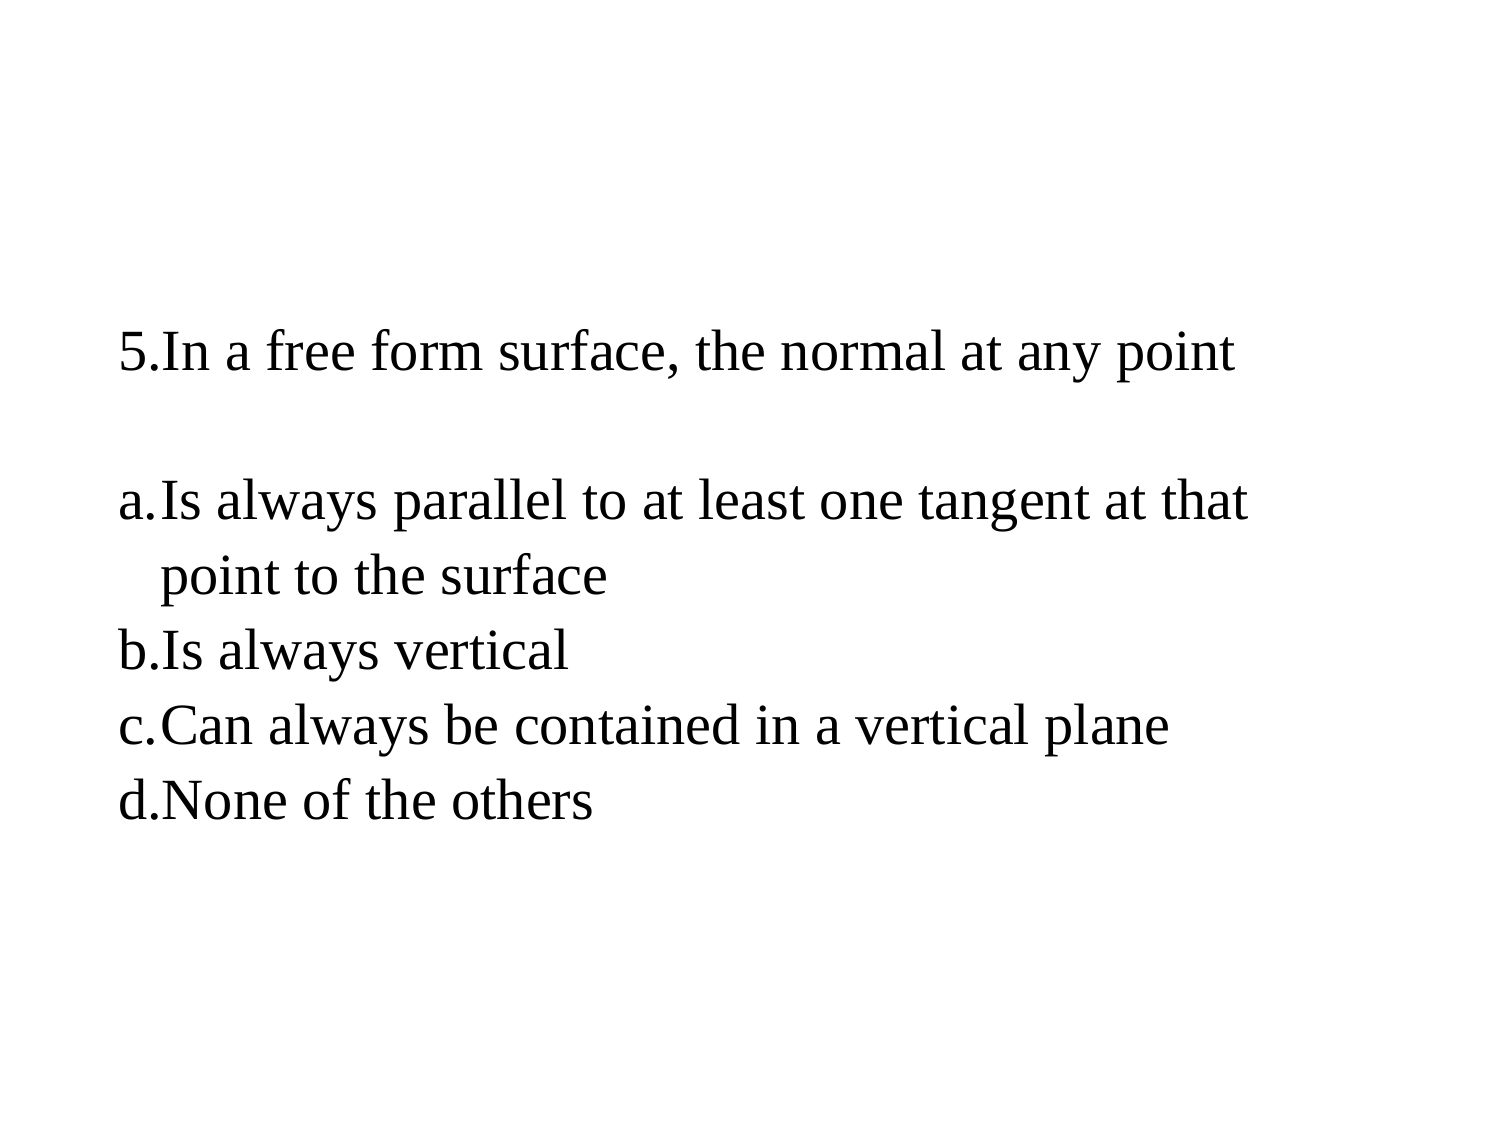

#
In a free form surface, the normal at any point

Is always parallel to at least one tangent at that point to the surface
Is always vertical
Can always be contained in a vertical plane
None of the others